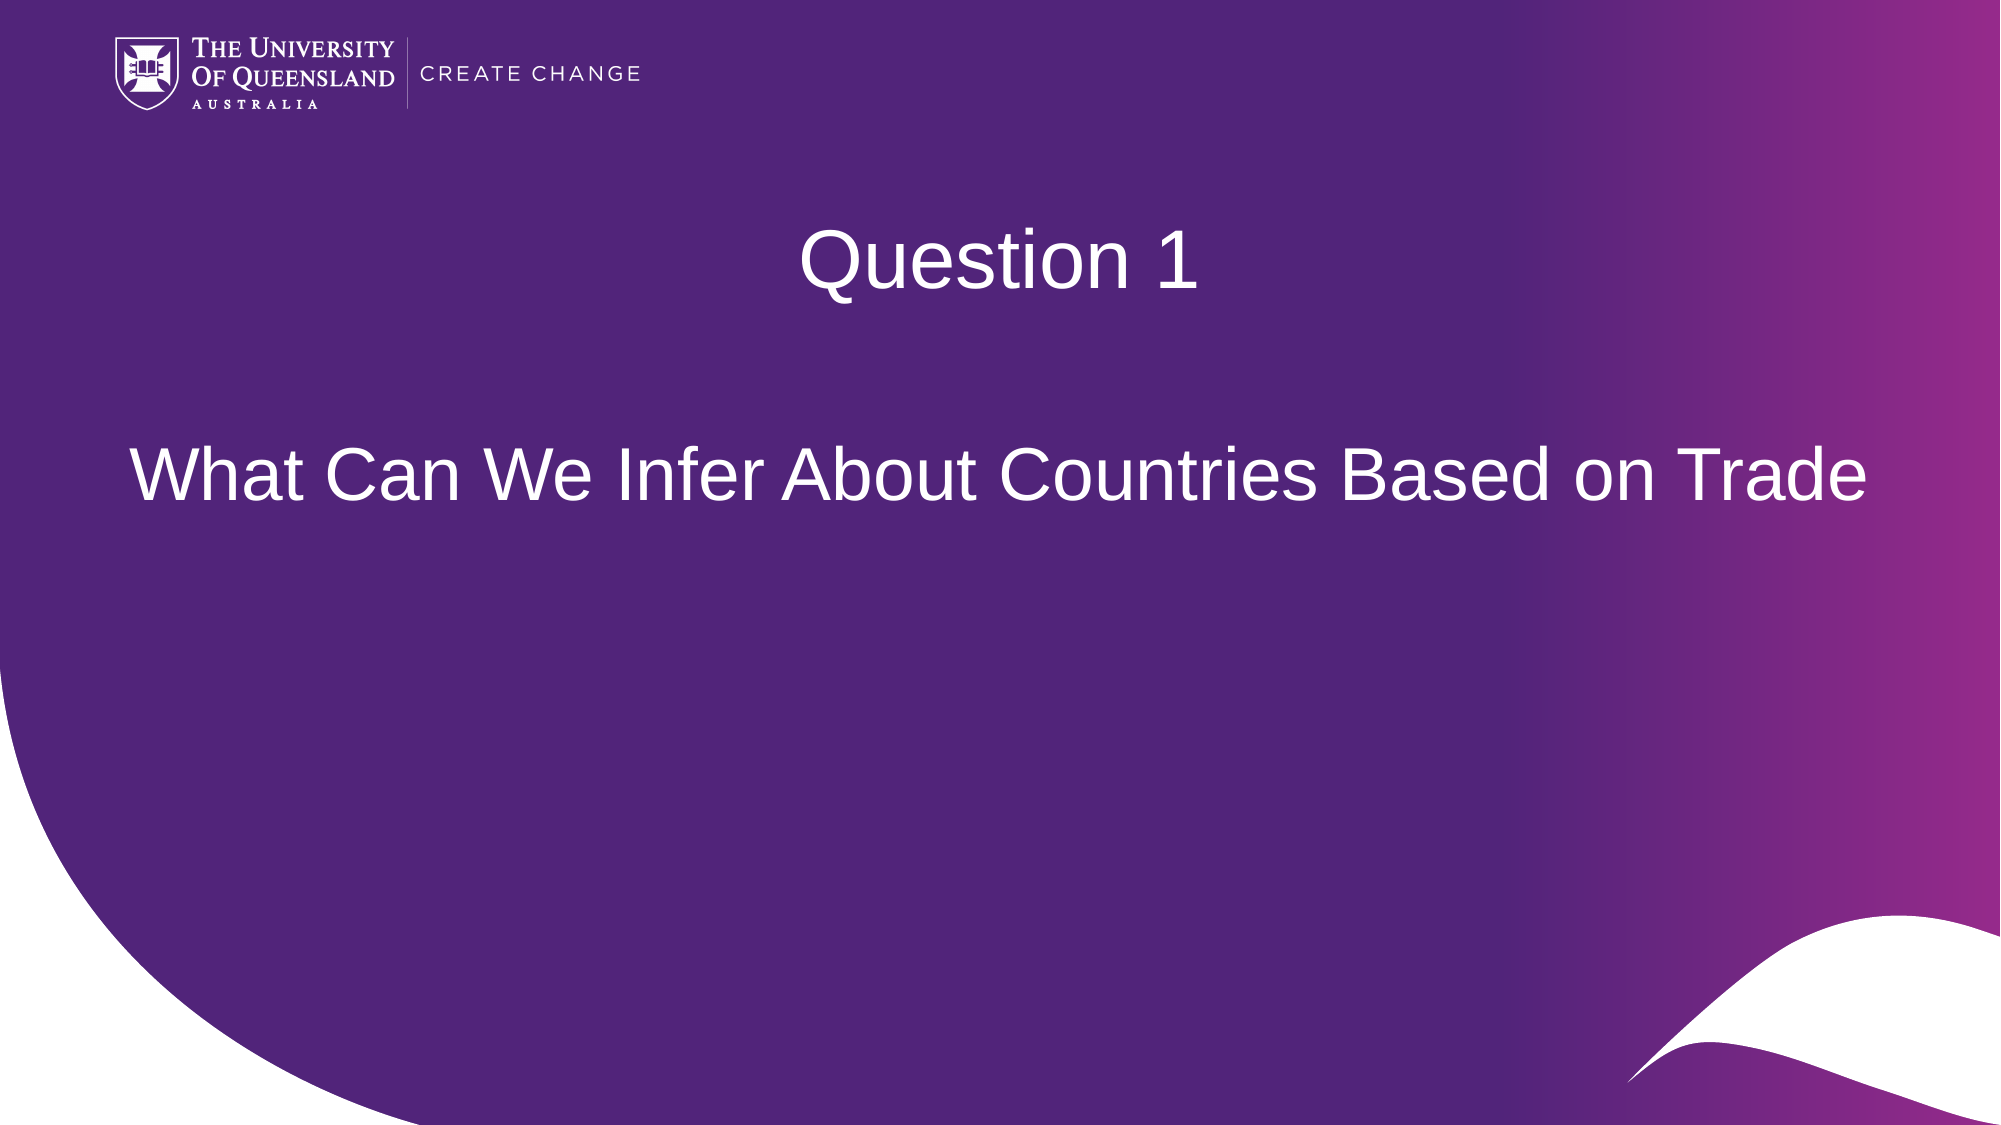

# Question 1 What Can We Infer About Countries Based on Trade